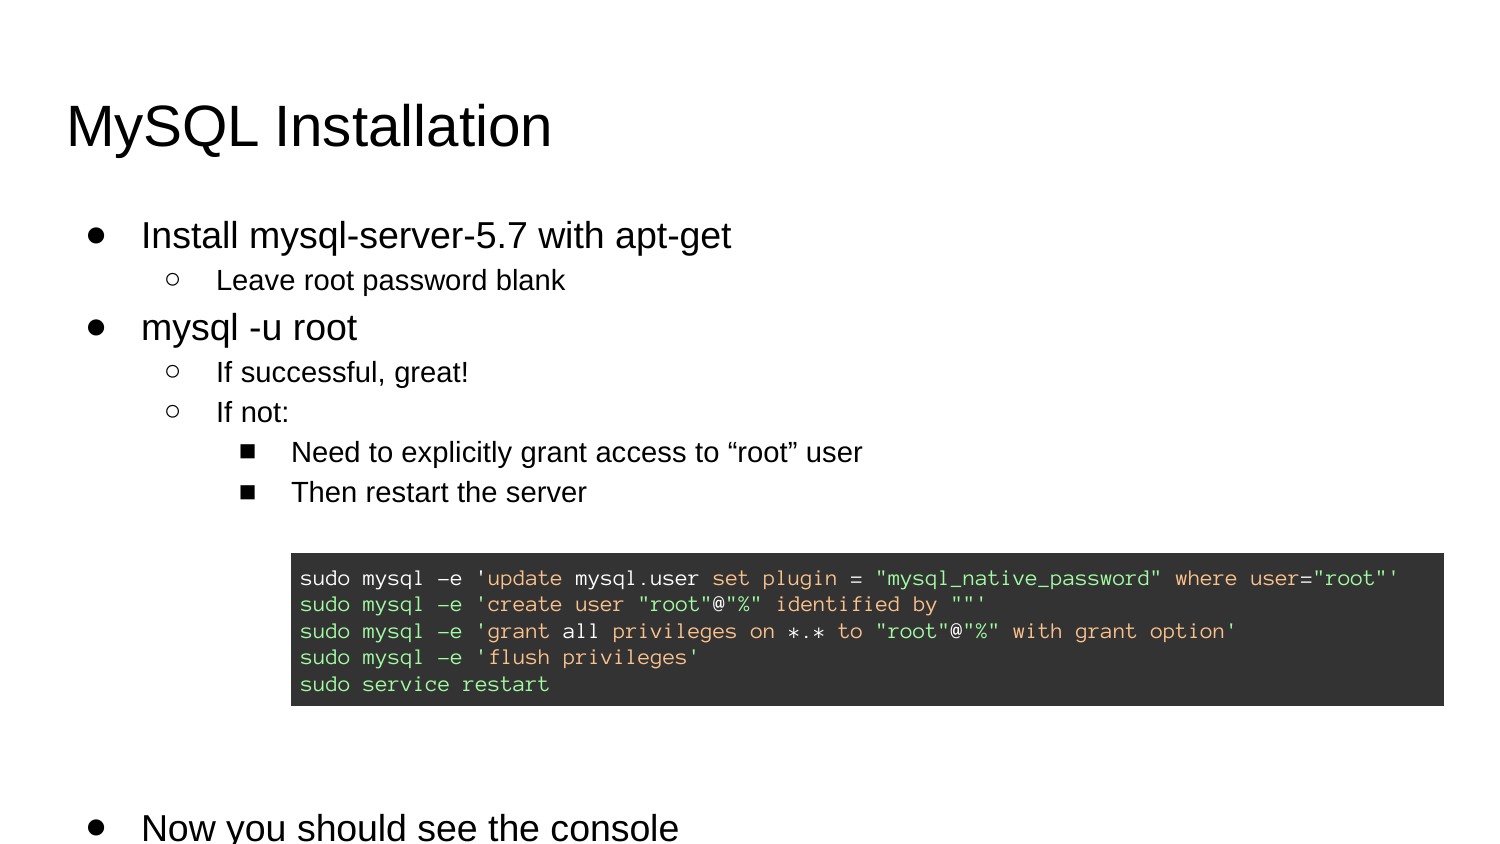

# MySQL Installation
Install mysql-server-5.7 with apt-get
Leave root password blank
mysql -u root
If successful, great!
If not:
Need to explicitly grant access to “root” user
Then restart the server

Now you should see the console
| sudo mysql -e 'update mysql.user set plugin = "mysql\_native\_password" where user="root"' sudo mysql -e 'create user "root"@"%" identified by ""' sudo mysql -e 'grant all privileges on \*.\* to "root"@"%" with grant option' sudo mysql -e 'flush privileges' sudo service restart |
| --- |